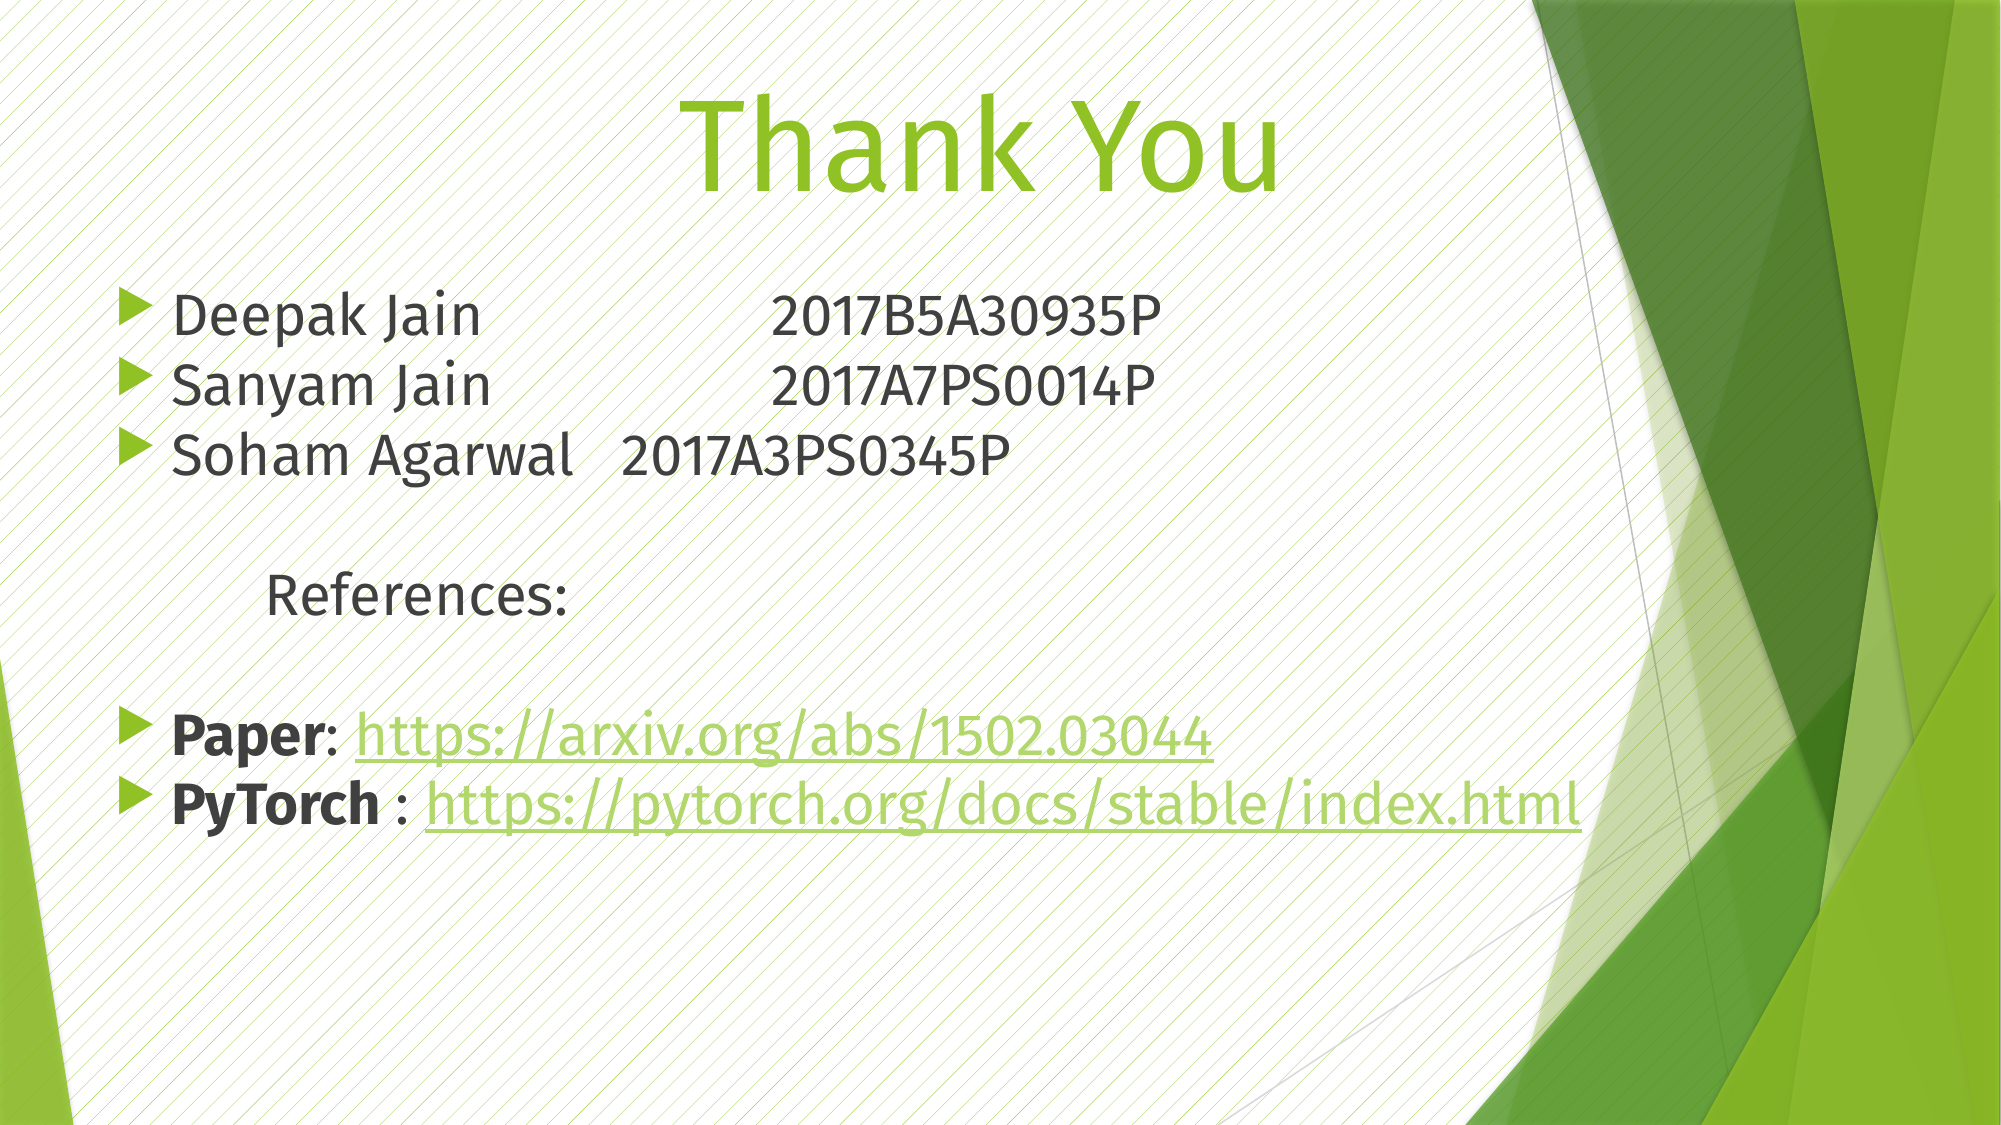

# Thank You
Deepak Jain 	  	2017B5A30935P
Sanyam Jain	  	2017A7PS0014P
Soham Agarwal 	2017A3PS0345P

	References:

Paper: https://arxiv.org/abs/1502.03044
PyTorch : https://pytorch.org/docs/stable/index.html